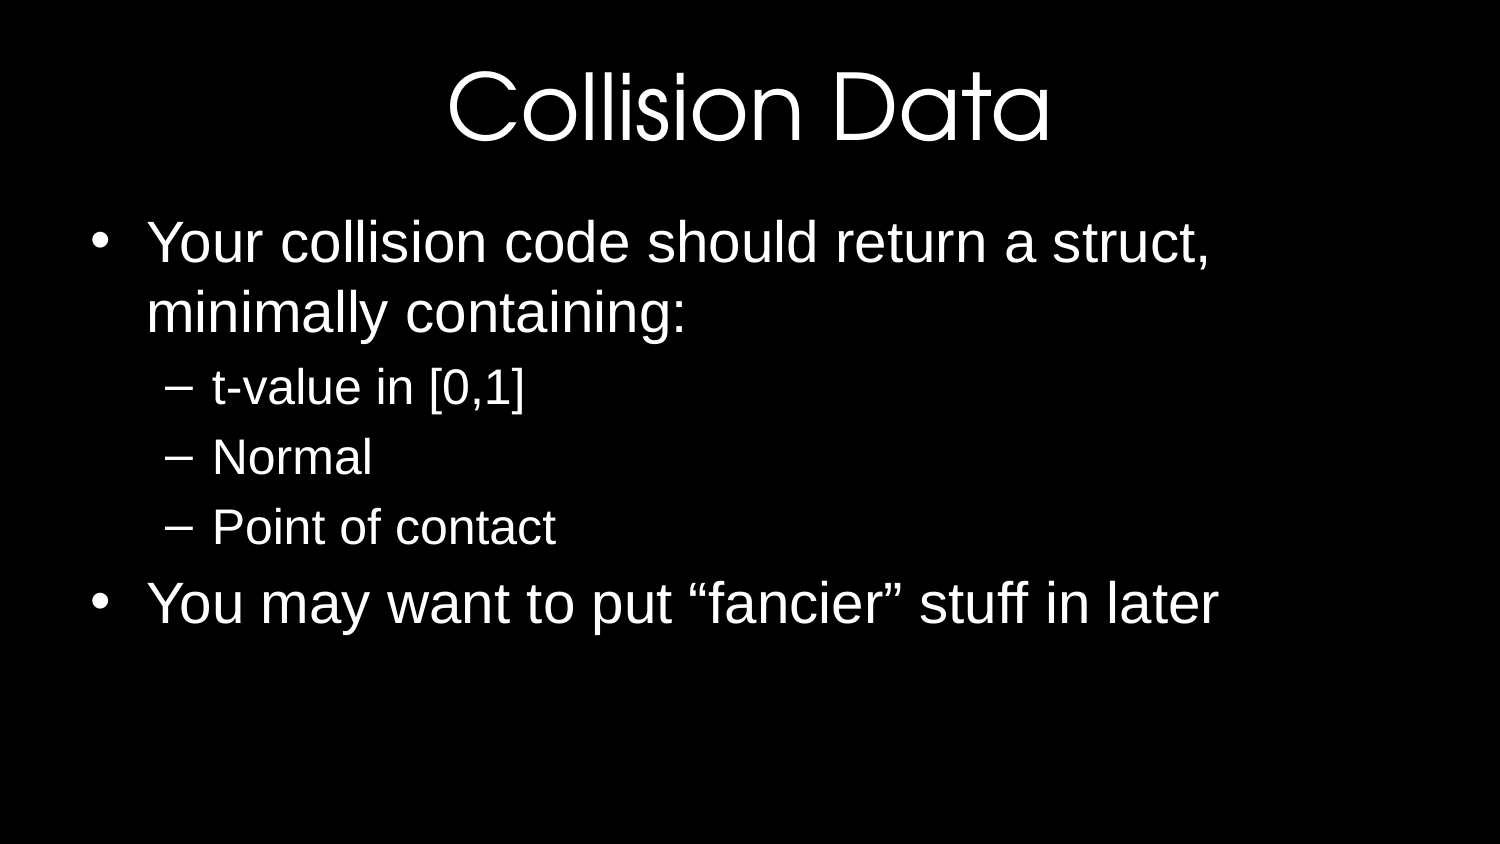

# Collision Data
Your collision code should return a struct, minimally containing:
t-value in [0,1]
Normal
Point of contact
You may want to put “fancier” stuff in later